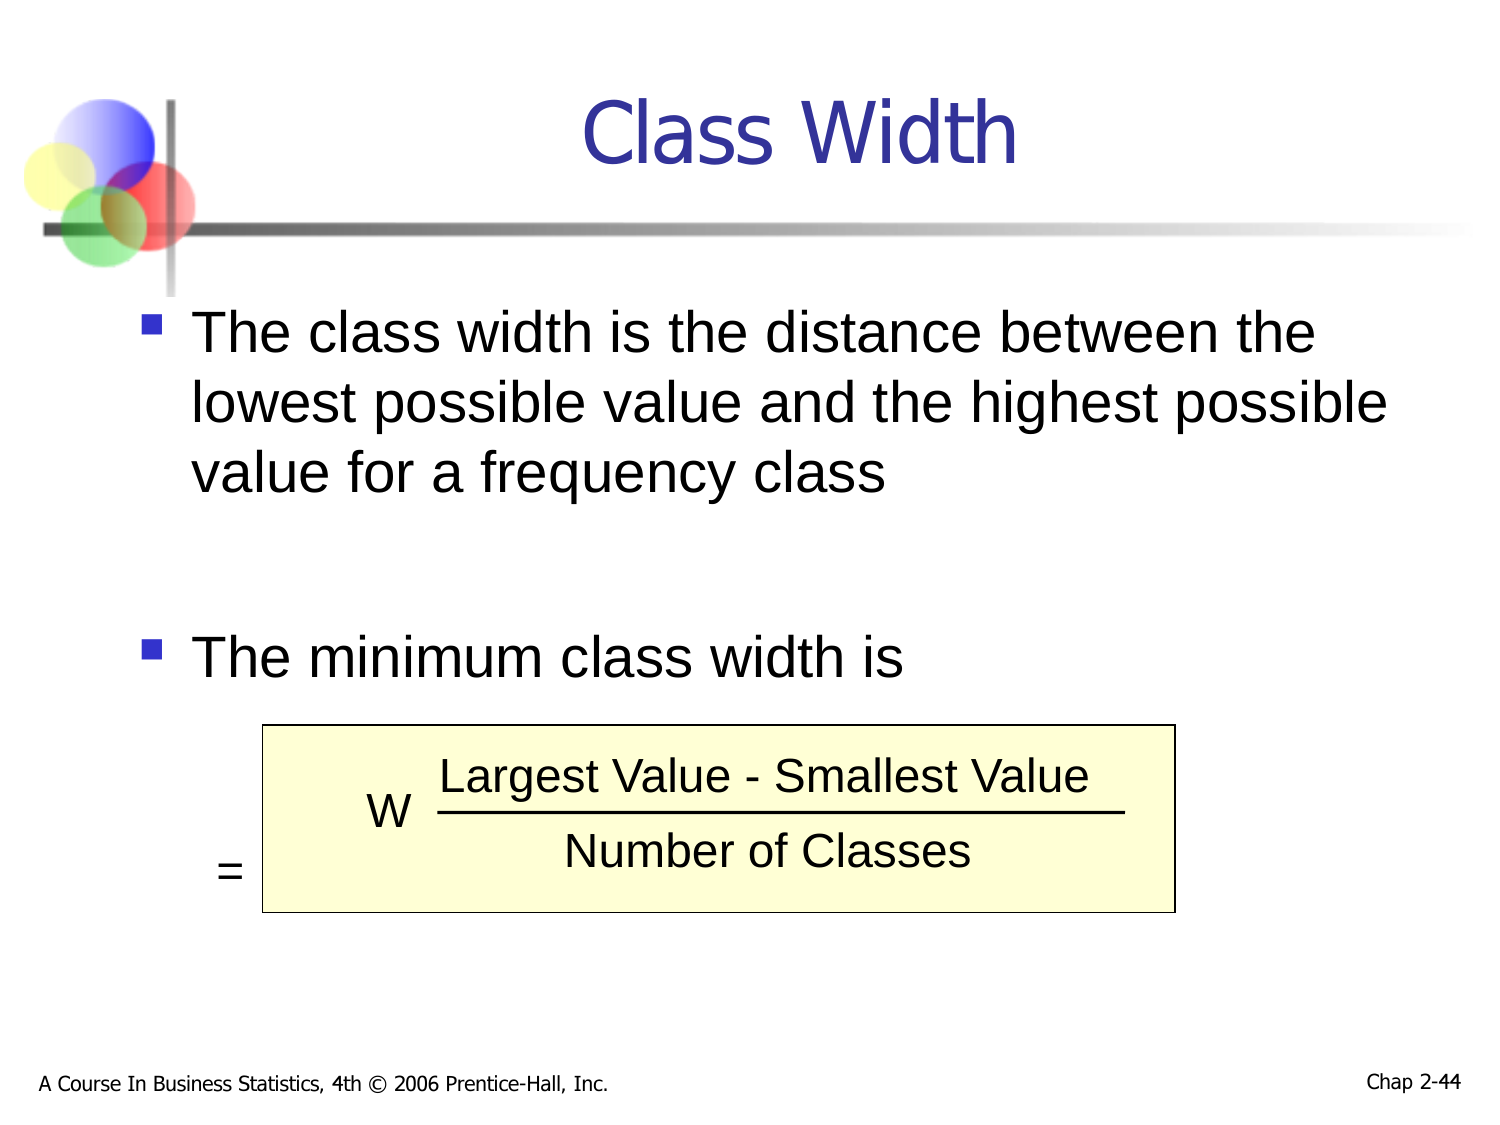

# Class Width
The class width is the distance between the lowest possible value and the highest possible value for a frequency class
The minimum class width is

Largest Value - Smallest Value
		W  =

Number of Classes
A Course In Business Statistics, 4th © 2006 Prentice-Hall, Inc.
Chap 2-44